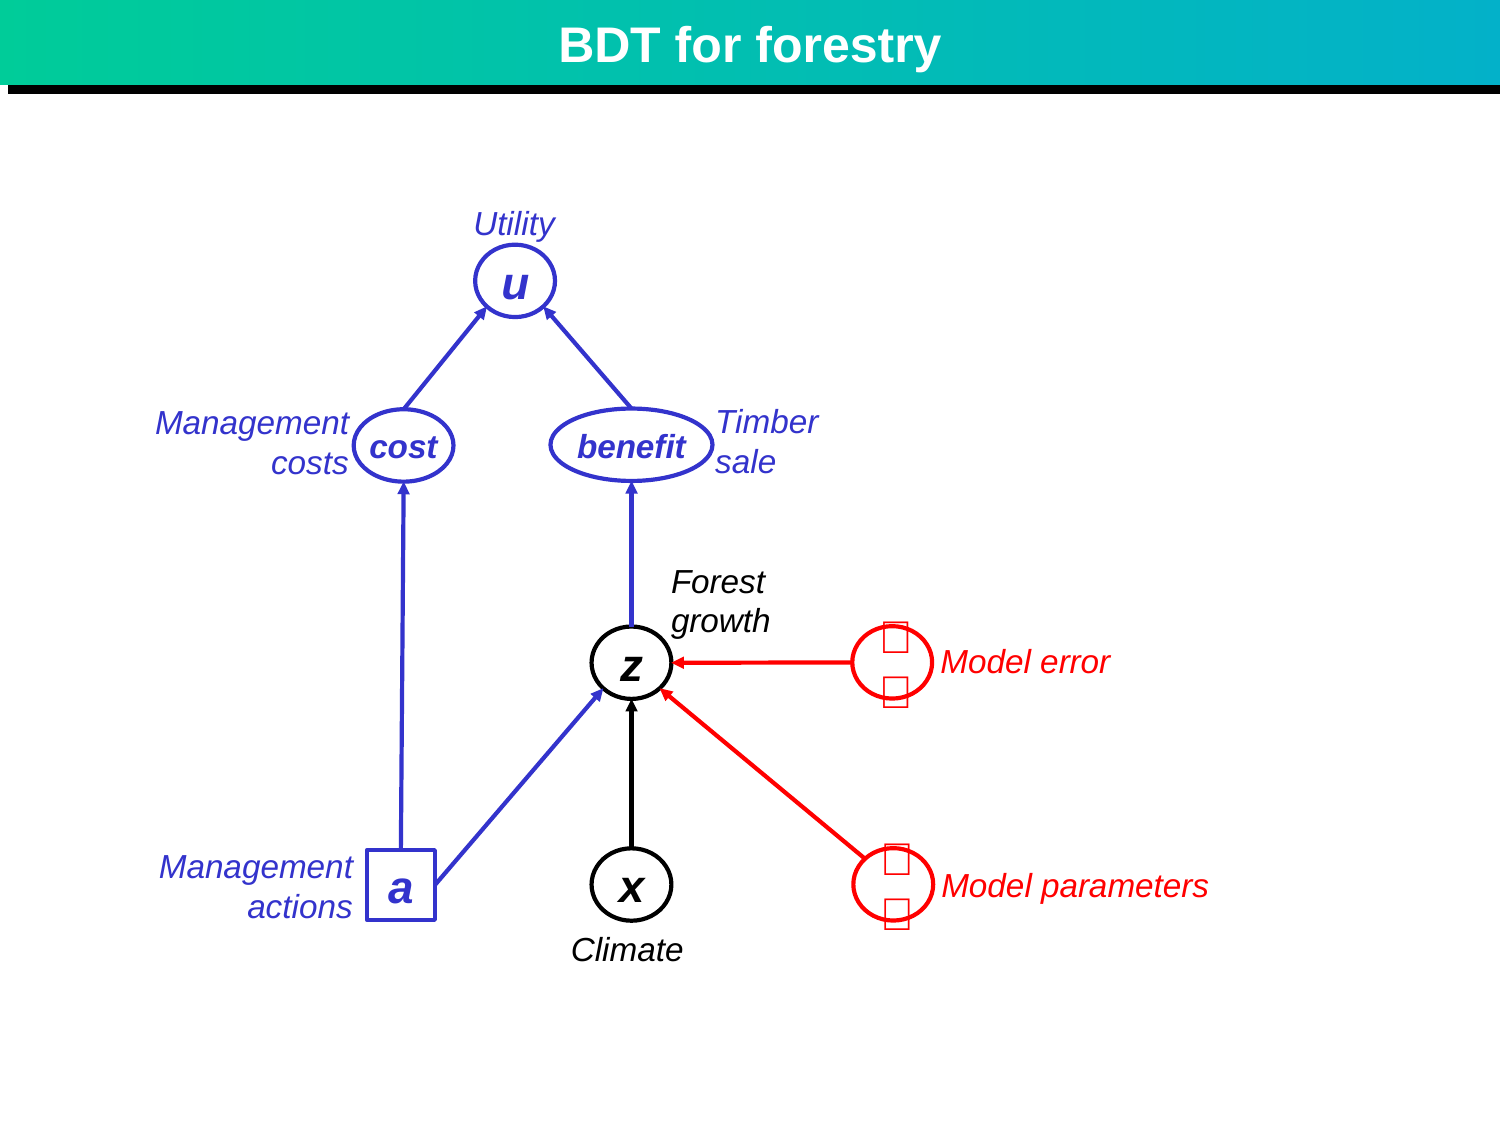

# BDT for forestry
Utility
Timber sale
Management costs
Management actions
u
benefit
cost
Forest growth
Climate
𝜺
z
Model error
Model parameters
𝝑
x
a